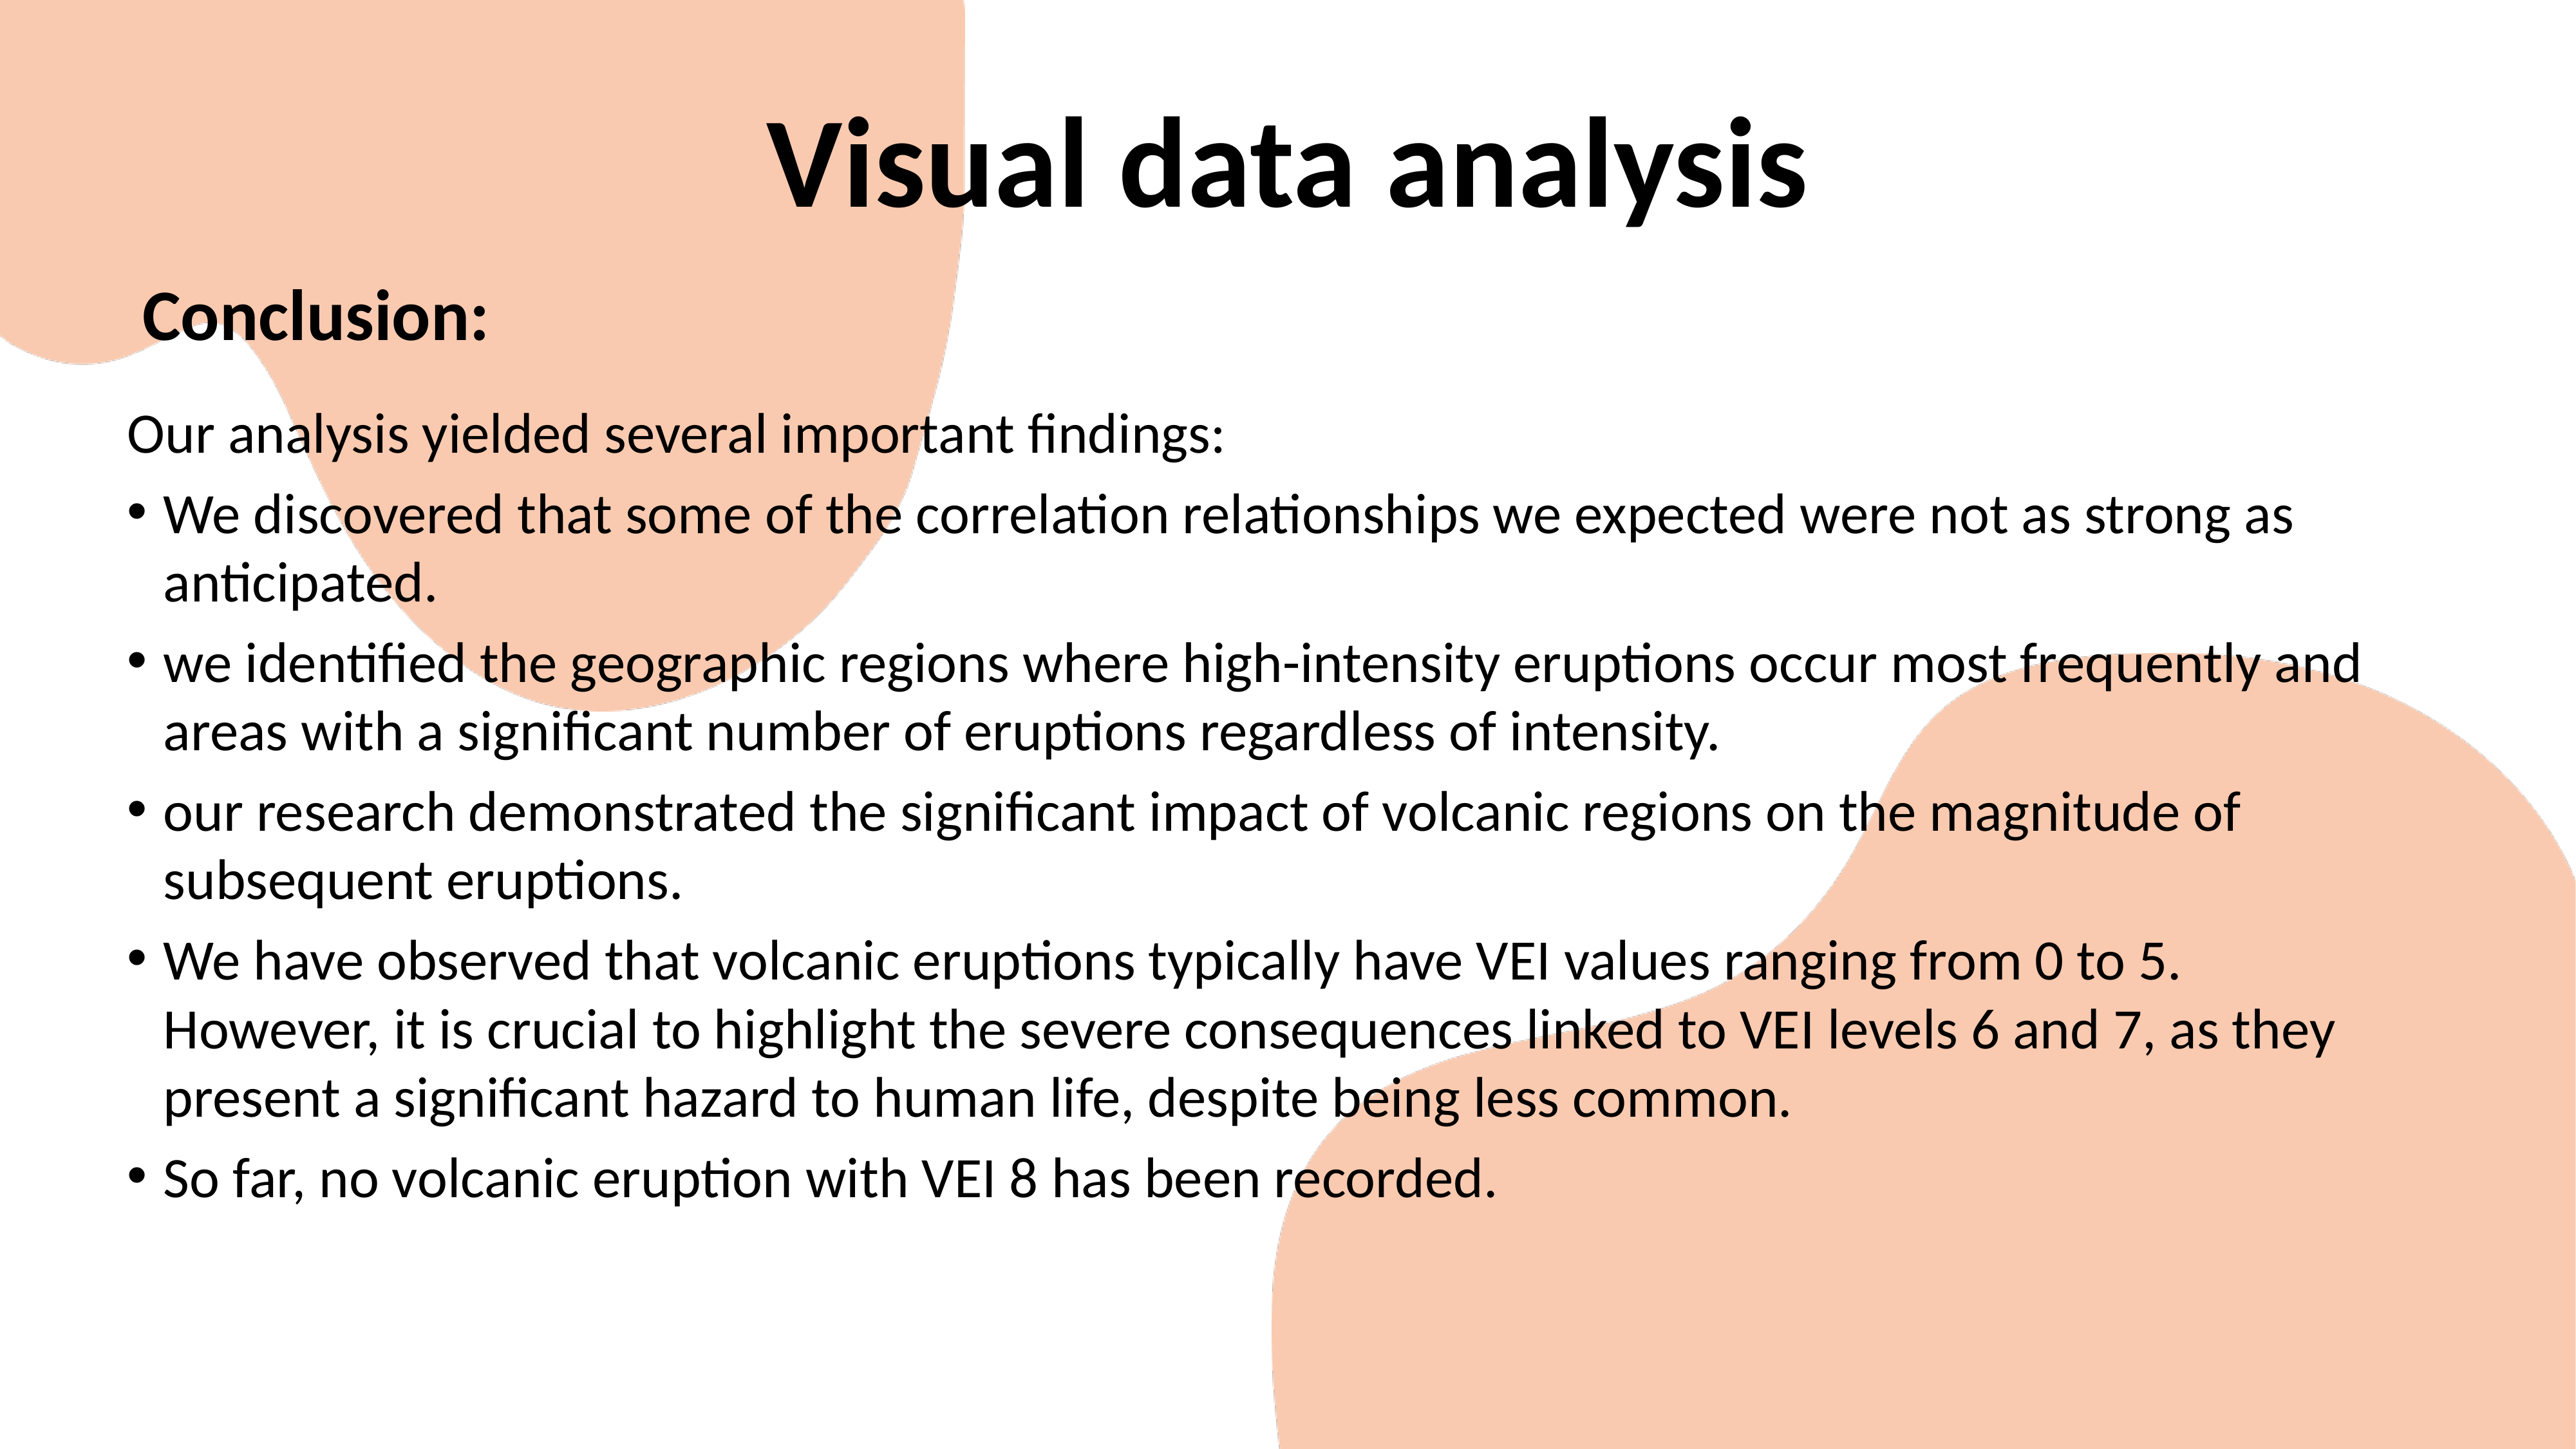

Visual data analysis
Conclusion:
Our analysis yielded several important findings:
We discovered that some of the correlation relationships we expected were not as strong as anticipated.
we identified the geographic regions where high-intensity eruptions occur most frequently and areas with a significant number of eruptions regardless of intensity.
our research demonstrated the significant impact of volcanic regions on the magnitude of subsequent eruptions.
We have observed that volcanic eruptions typically have VEI values ranging from 0 to 5.
However, it is crucial to highlight the severe consequences linked to VEI levels 6 and 7, as they present a significant hazard to human life, despite being less common.
So far, no volcanic eruption with VEI 8 has been recorded.